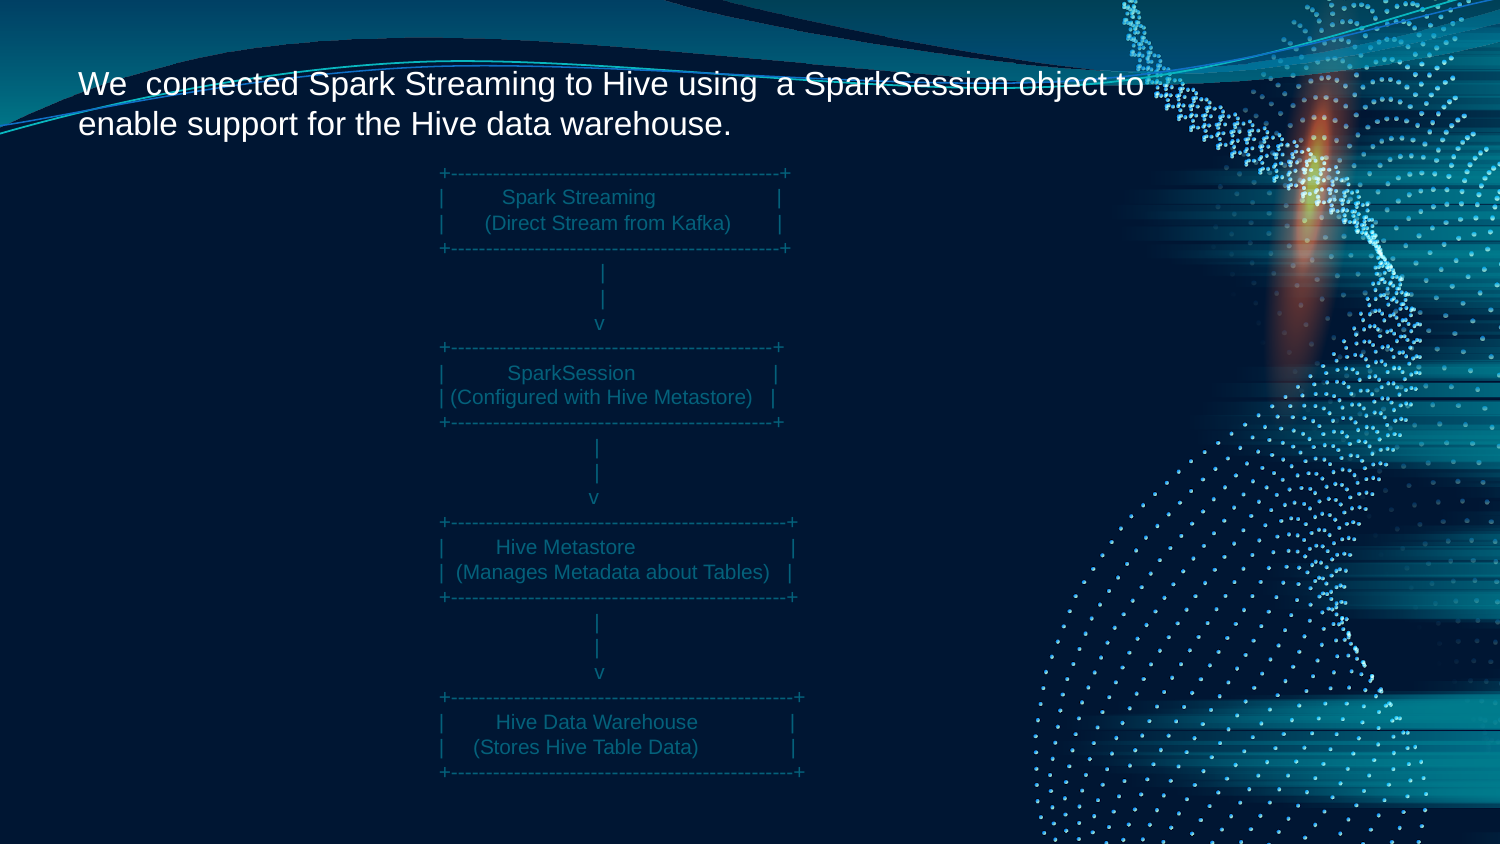

We  connected Spark Streaming to Hive using  a SparkSession object to enable support for the Hive data warehouse.
   +-----------------------------------------------+
   |          Spark Streaming                     |
   |       (Direct Stream from Kafka)        |
   +-----------------------------------------------+
                               |
                               |
                              v
   +----------------------------------------------+
   |           SparkSession                        |
   | (Configured with Hive Metastore)   |
   +----------------------------------------------+
                              |
                              |
                             v
   +------------------------------------------------+
   |         Hive Metastore                           |
   |  (Manages Metadata about Tables)   |
   +------------------------------------------------+
                              |
                              |
                              v
   +-------------------------------------------------+
   |         Hive Data Warehouse                |
   |     (Stores Hive Table Data)                |
   +-------------------------------------------------+